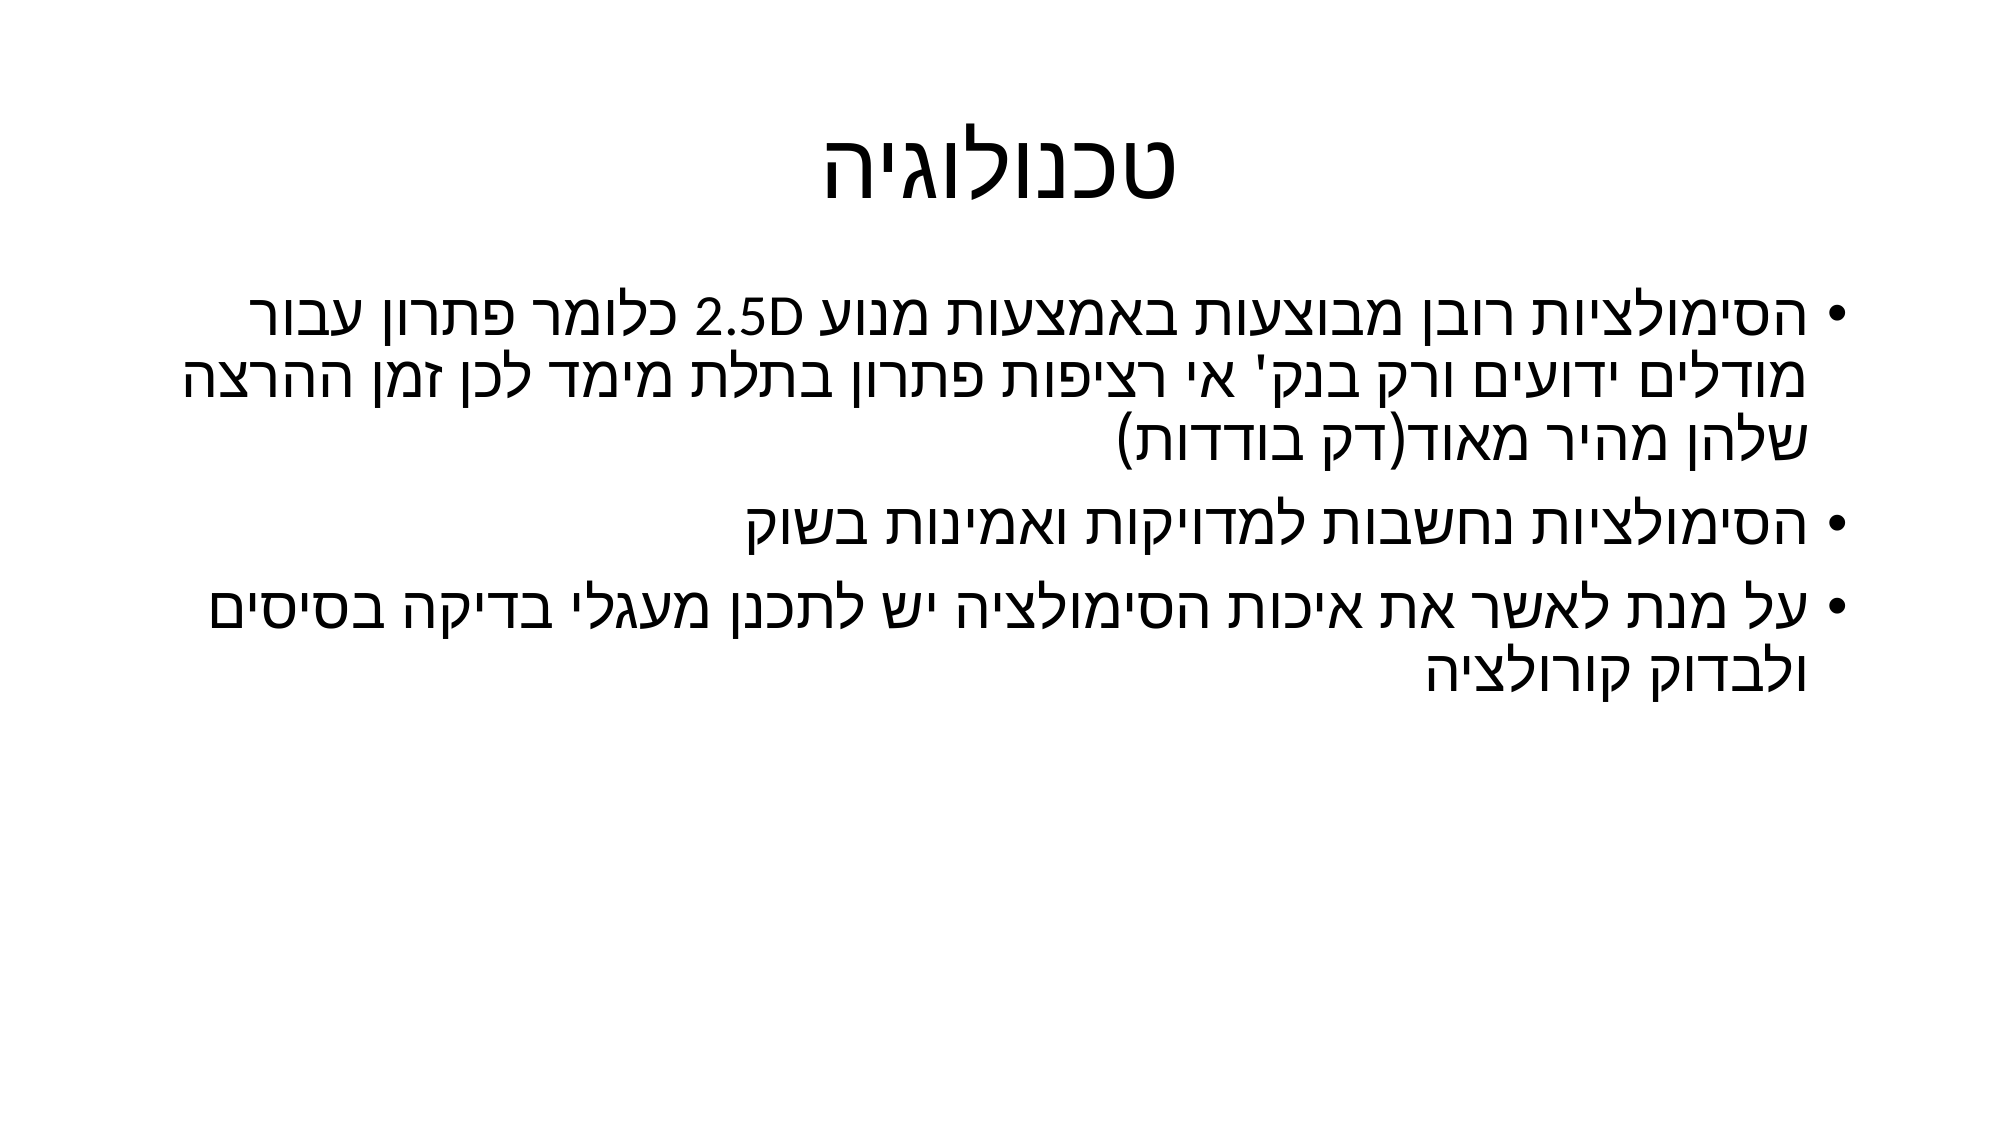

# טכנולוגיה
הסימולציות רובן מבוצעות באמצעות מנוע 2.5D כלומר פתרון עבור מודלים ידועים ורק בנק' אי רציפות פתרון בתלת מימד לכן זמן ההרצה שלהן מהיר מאוד(דק בודדות)
הסימולציות נחשבות למדויקות ואמינות בשוק
על מנת לאשר את איכות הסימולציה יש לתכנן מעגלי בדיקה בסיסים ולבדוק קורולציה